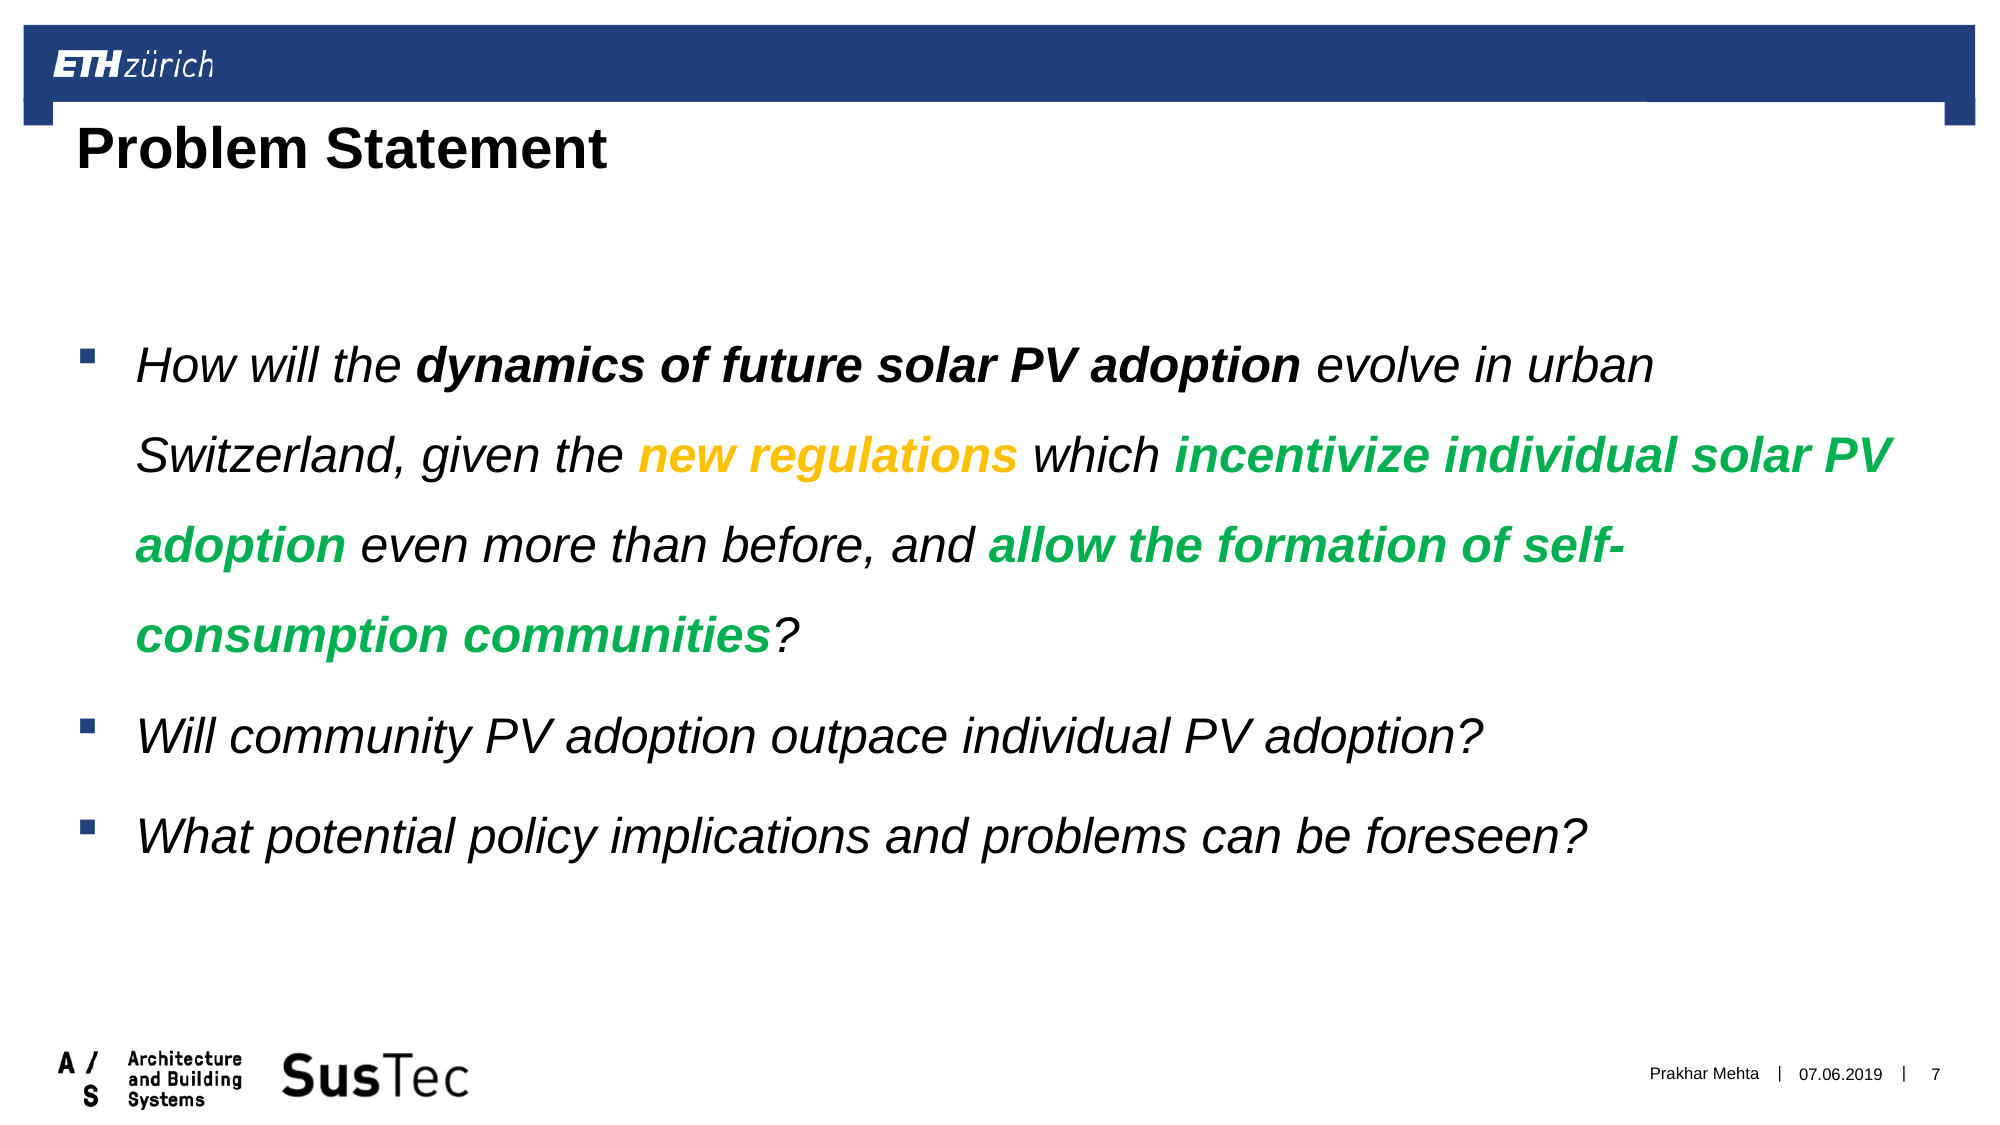

# Problem Statement
How will the dynamics of future solar PV adoption evolve in urban Switzerland, given the new regulations which incentivize individual solar PV adoption even more than before, and allow the formation of self-consumption communities?
Will community PV adoption outpace individual PV adoption?
What potential policy implications and problems can be foreseen?

Prakhar Mehta
07.06.2019
7